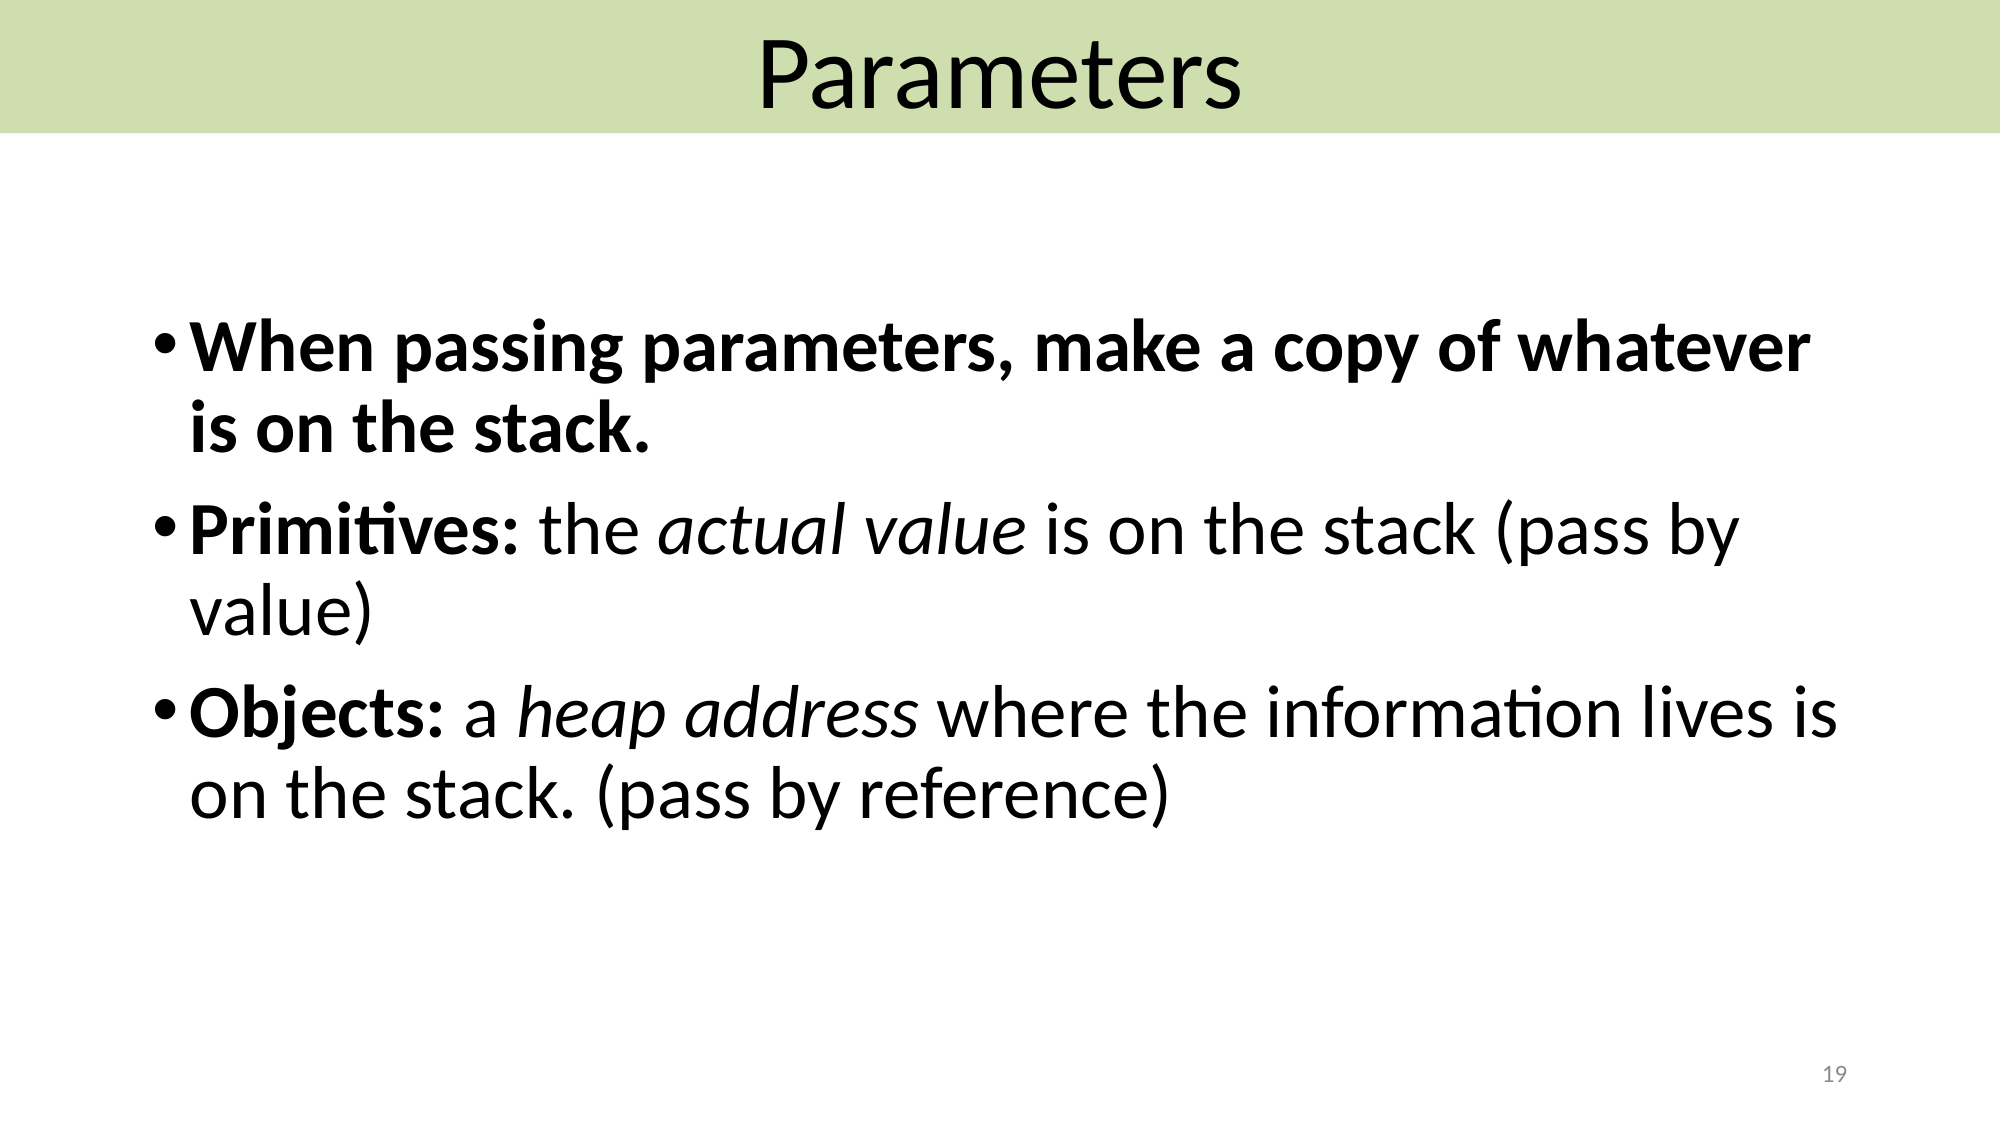

Parameters
#
When passing parameters, make a copy of whatever is on the stack.
Primitives: the actual value is on the stack (pass by value)
Objects: a heap address where the information lives is on the stack. (pass by reference)
19